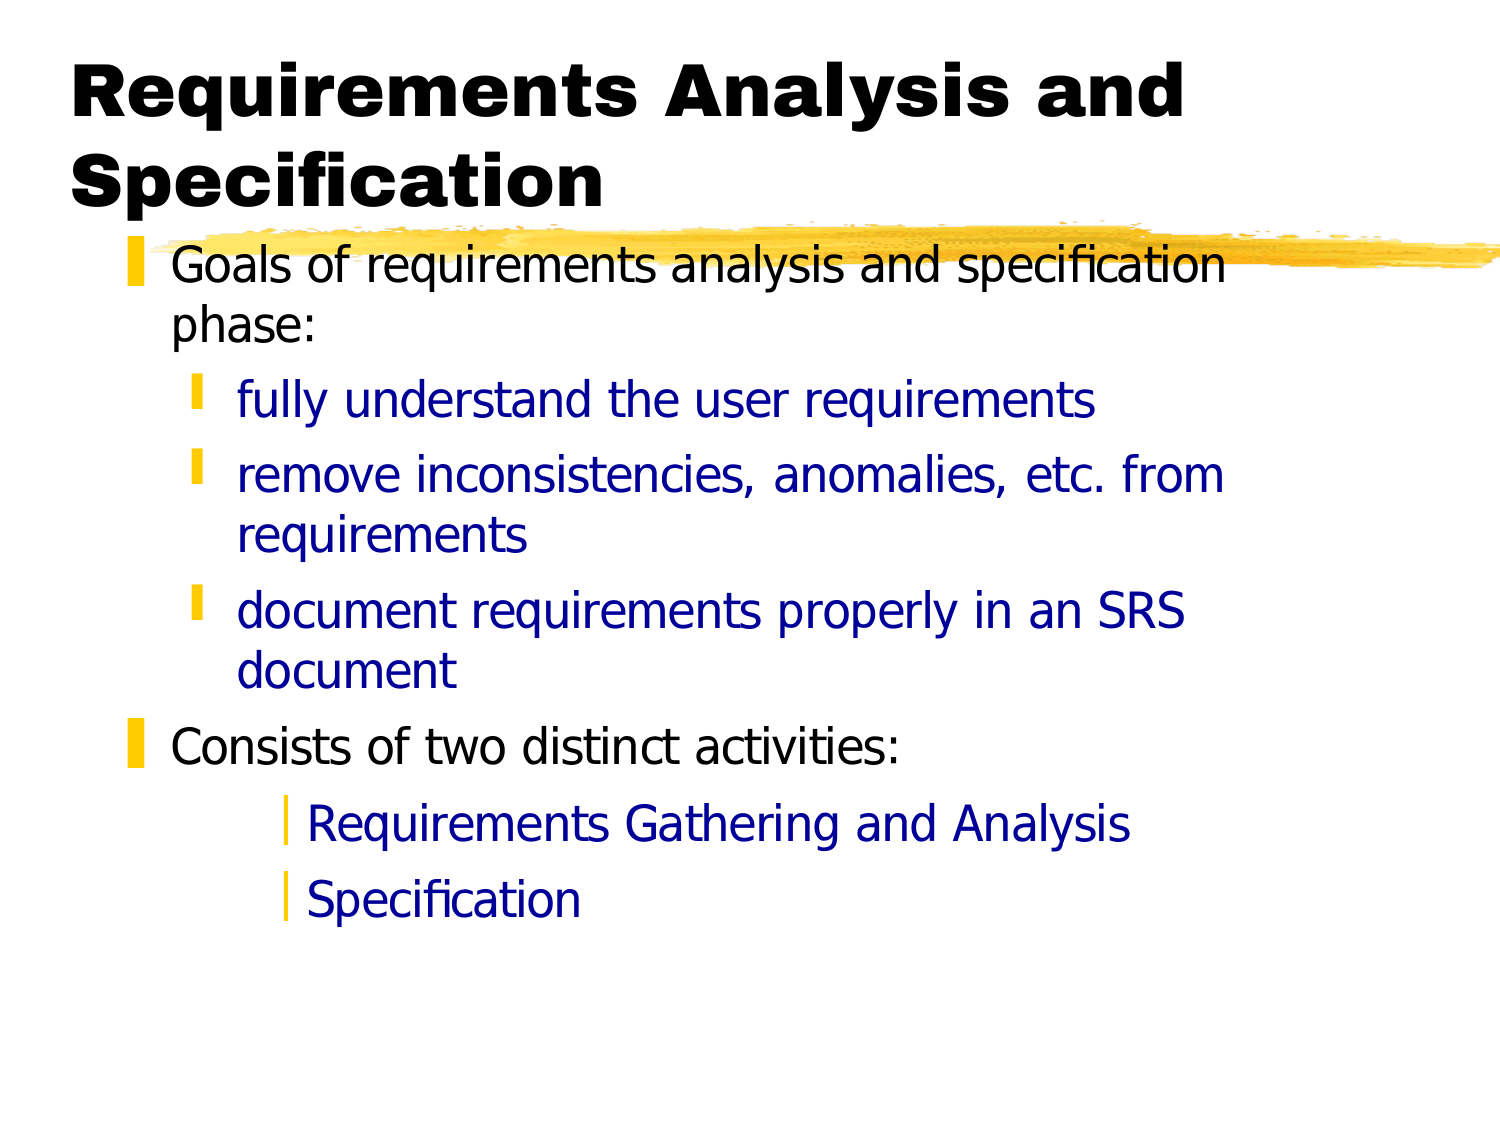

# Requirements Analysis and Specification
Goals of requirements analysis and specification phase:
fully understand the user requirements
remove inconsistencies, anomalies, etc. from requirements
document requirements properly in an SRS document
Consists of two distinct activities:
Requirements Gathering and Analysis
Specification

5